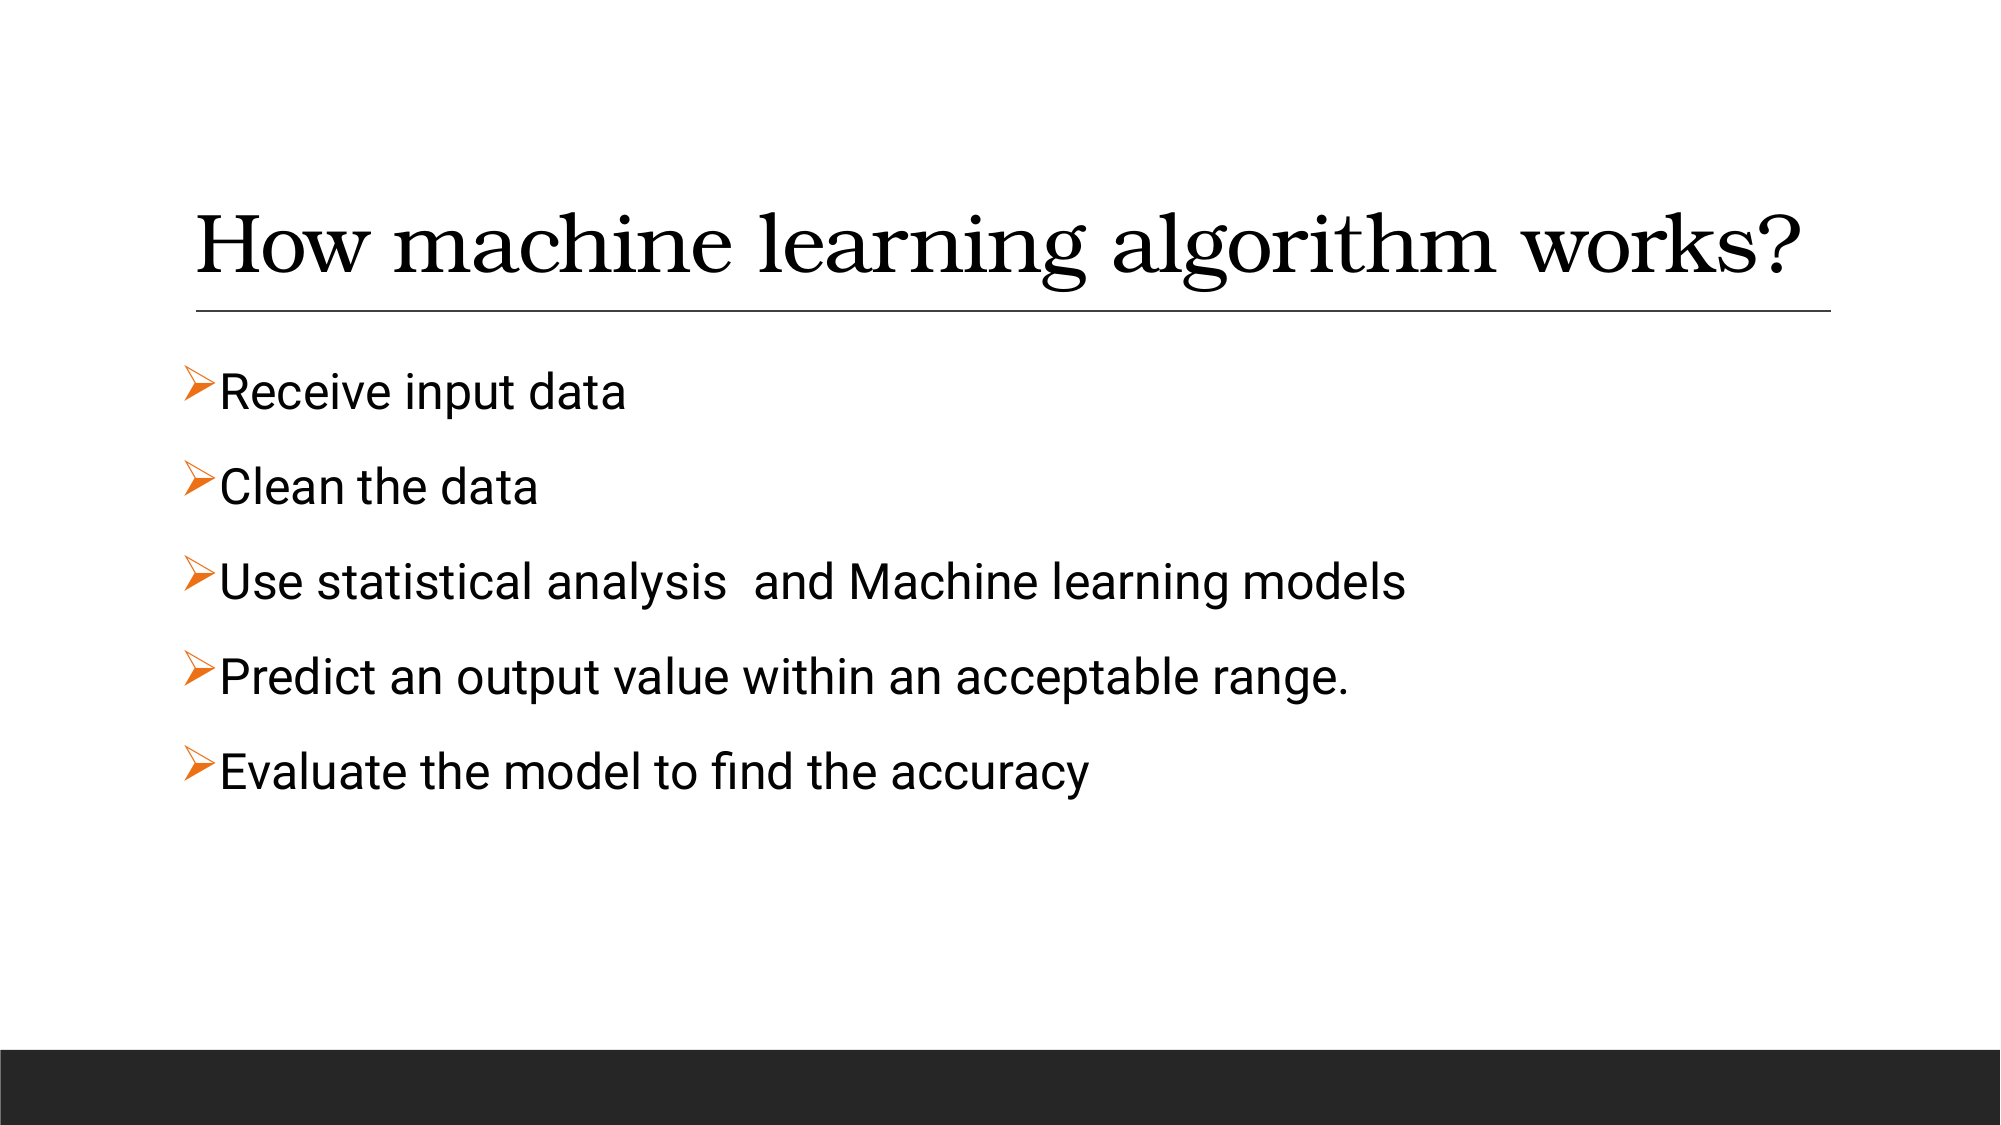

# How machine learning algorithm works?
Receive input data
Clean the data
Use statistical analysis  and Machine learning models
Predict an output value within an acceptable range.
Evaluate the model to find the accuracy